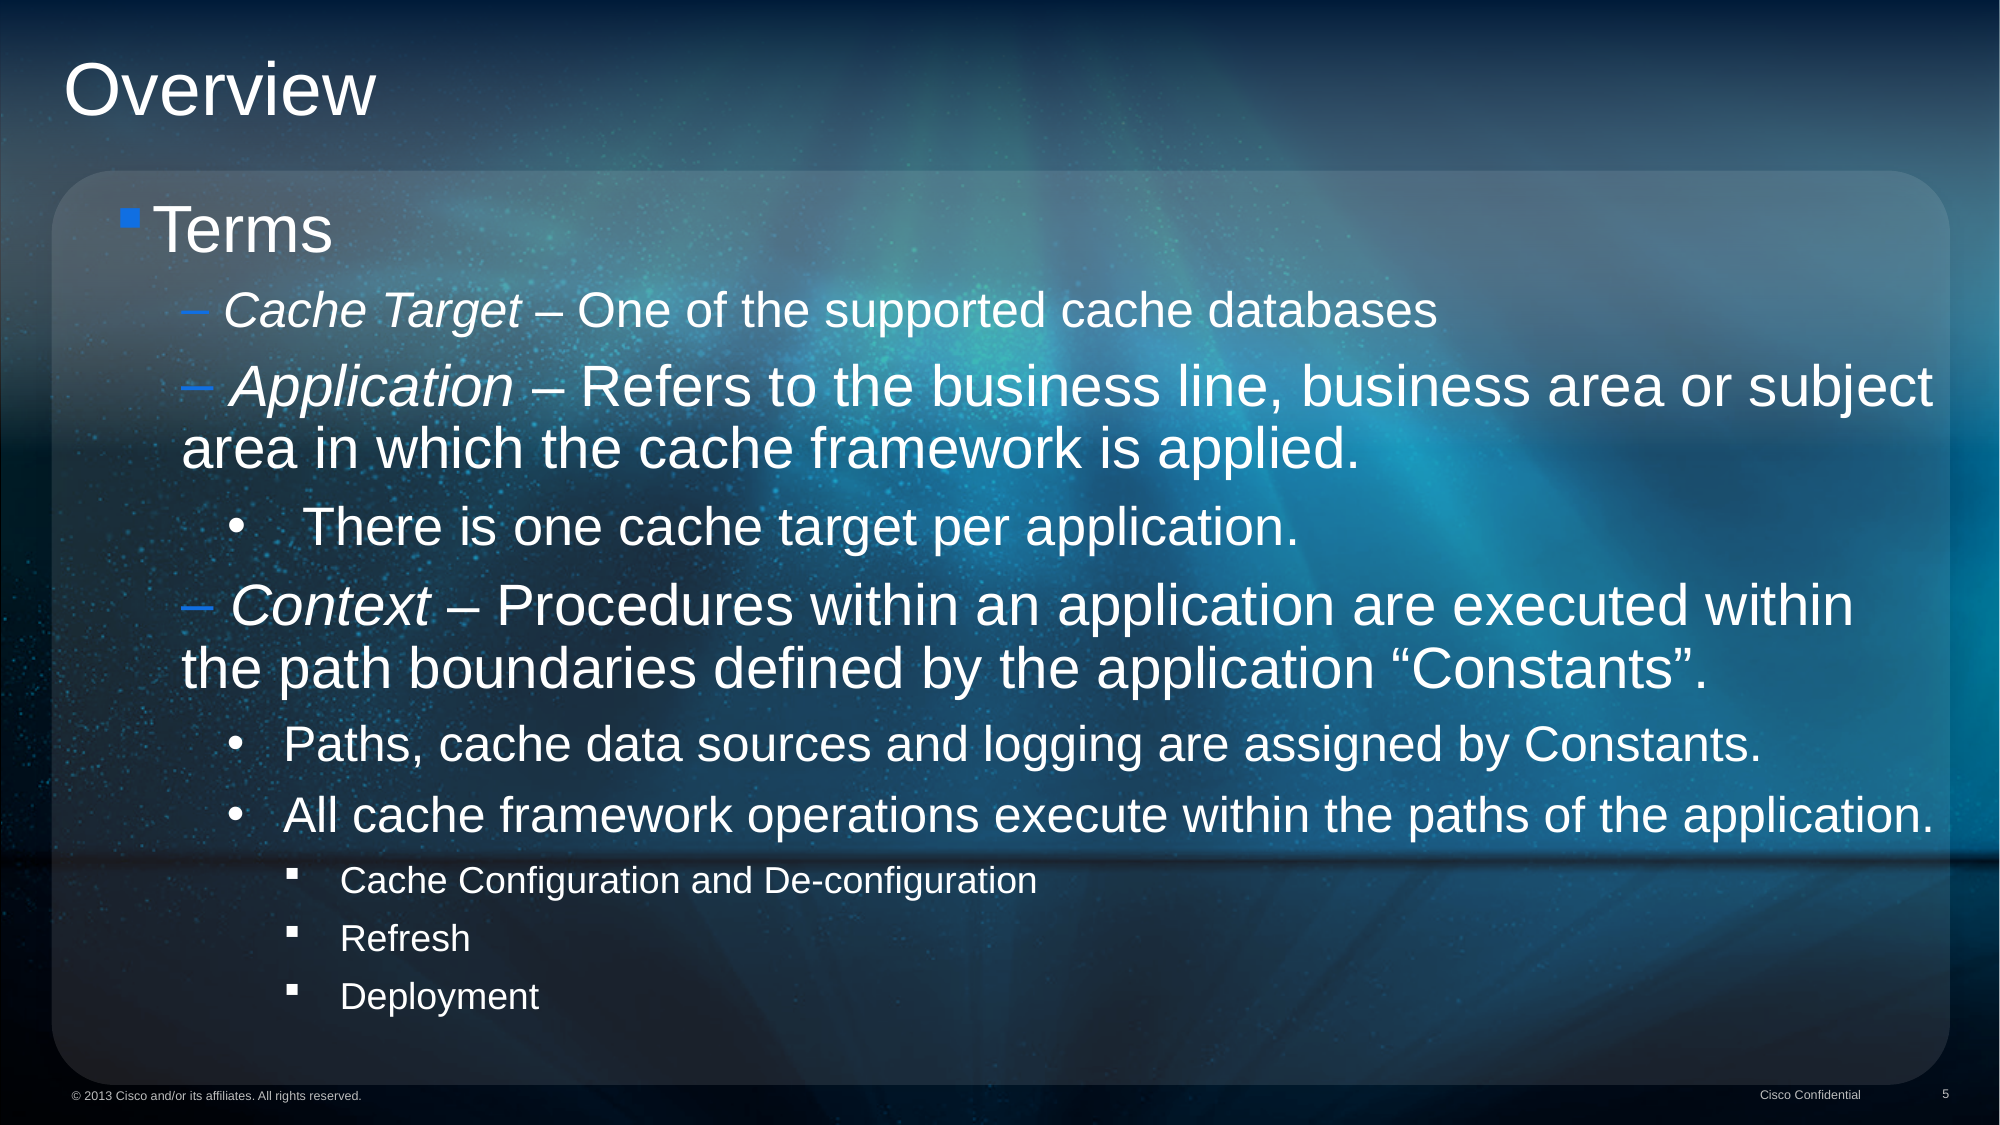

Overview

Terms
 Cache Target – One of the supported cache databases
 Application – Refers to the business line, business area or subject area in which the cache framework is applied.
There is one cache target per application.
 Context – Procedures within an application are executed within the path boundaries defined by the application “Constants”.
Paths, cache data sources and logging are assigned by Constants.
All cache framework operations execute within the paths of the application.
Cache Configuration and De-configuration
Refresh
Deployment